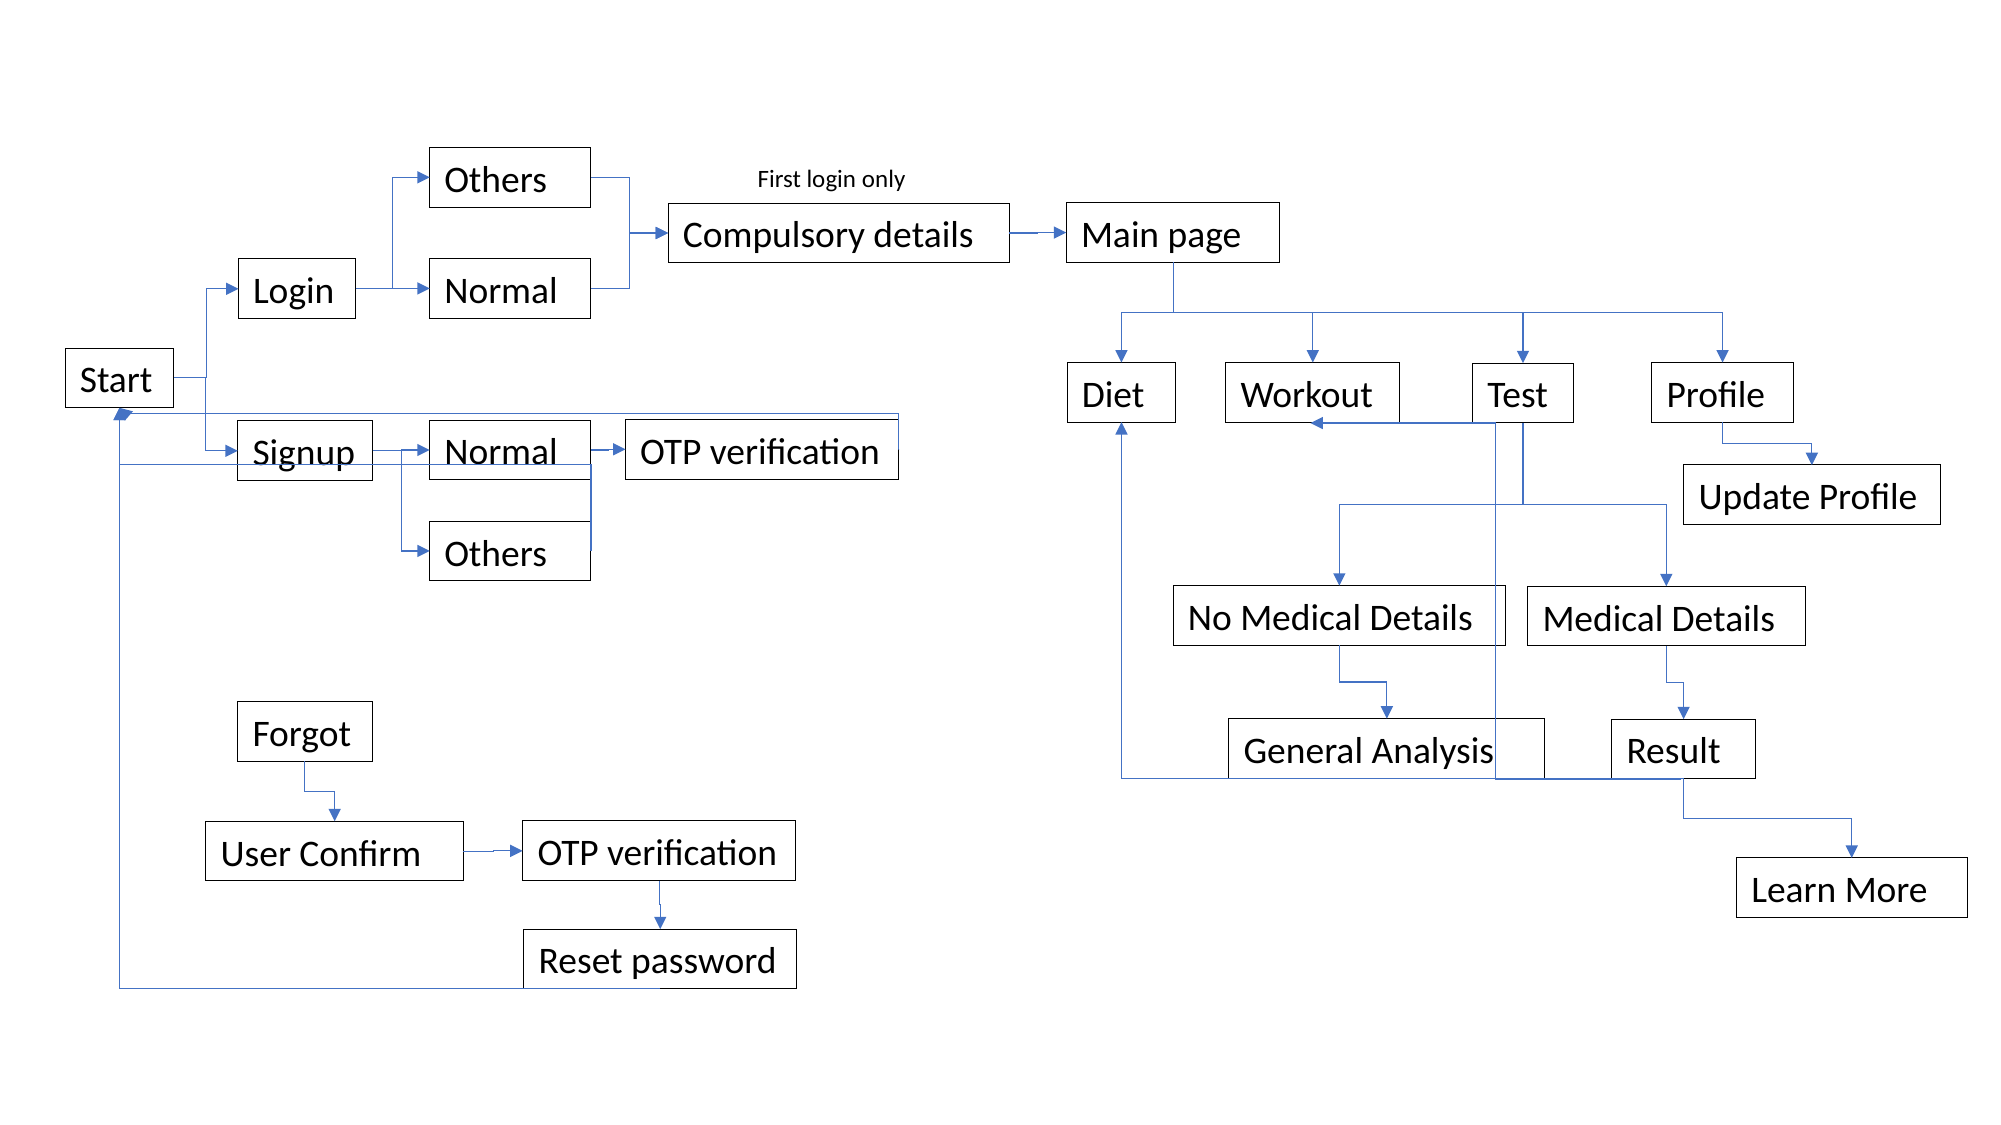

Others
First login only
Main page
Compulsory details
Normal
Login
Start
Diet
Workout
Profile
Test
OTP verification
Normal
Signup
Update Profile
Others
No Medical Details
Medical Details
Forgot
General Analysis
Result
OTP verification
User Confirm
Learn More
Reset password